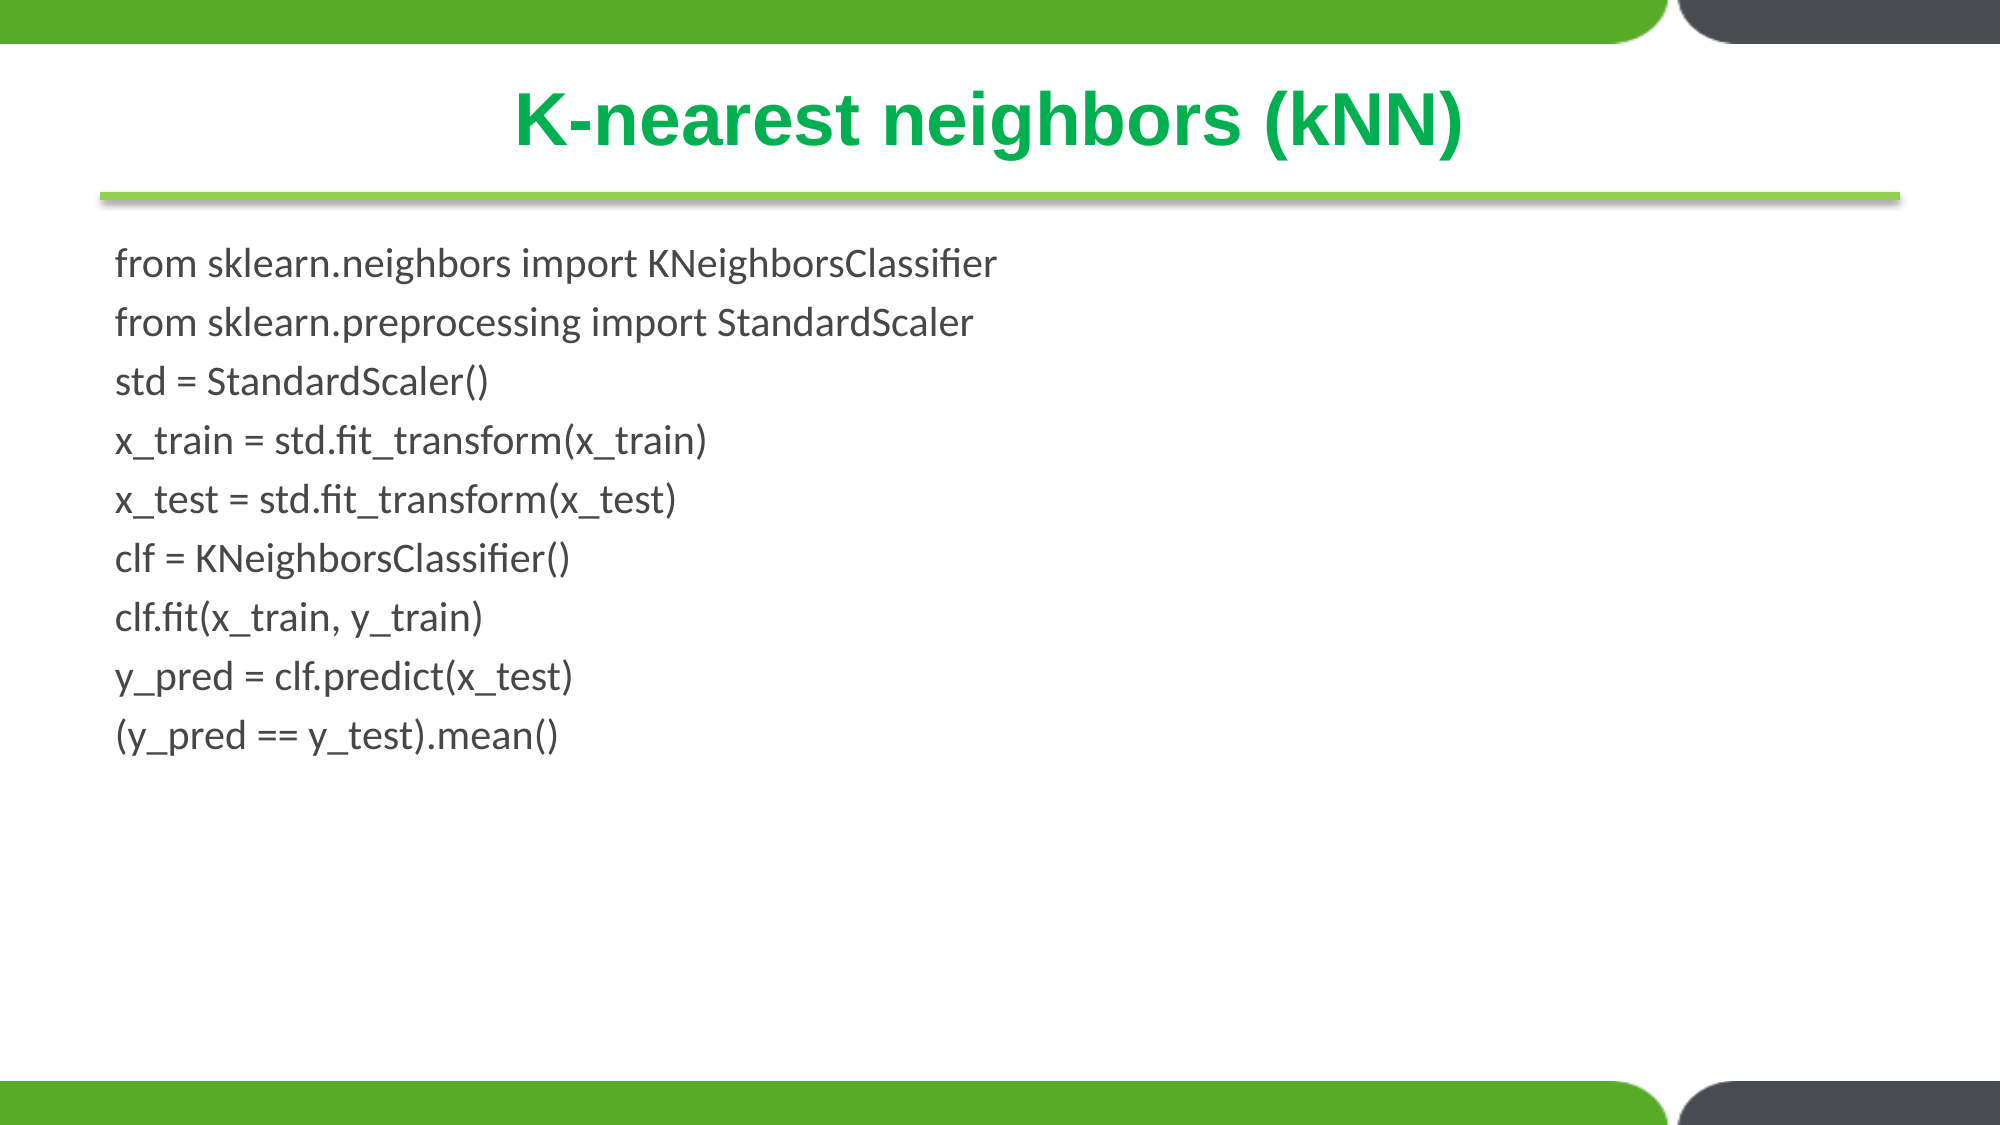

# K-nearest neighbors (kNN)
from sklearn.neighbors import KNeighborsClassifier
from sklearn.preprocessing import StandardScaler
std = StandardScaler()
x_train = std.fit_transform(x_train)
x_test = std.fit_transform(x_test)
clf = KNeighborsClassifier()
clf.fit(x_train, y_train)
y_pred = clf.predict(x_test)
(y_pred == y_test).mean()